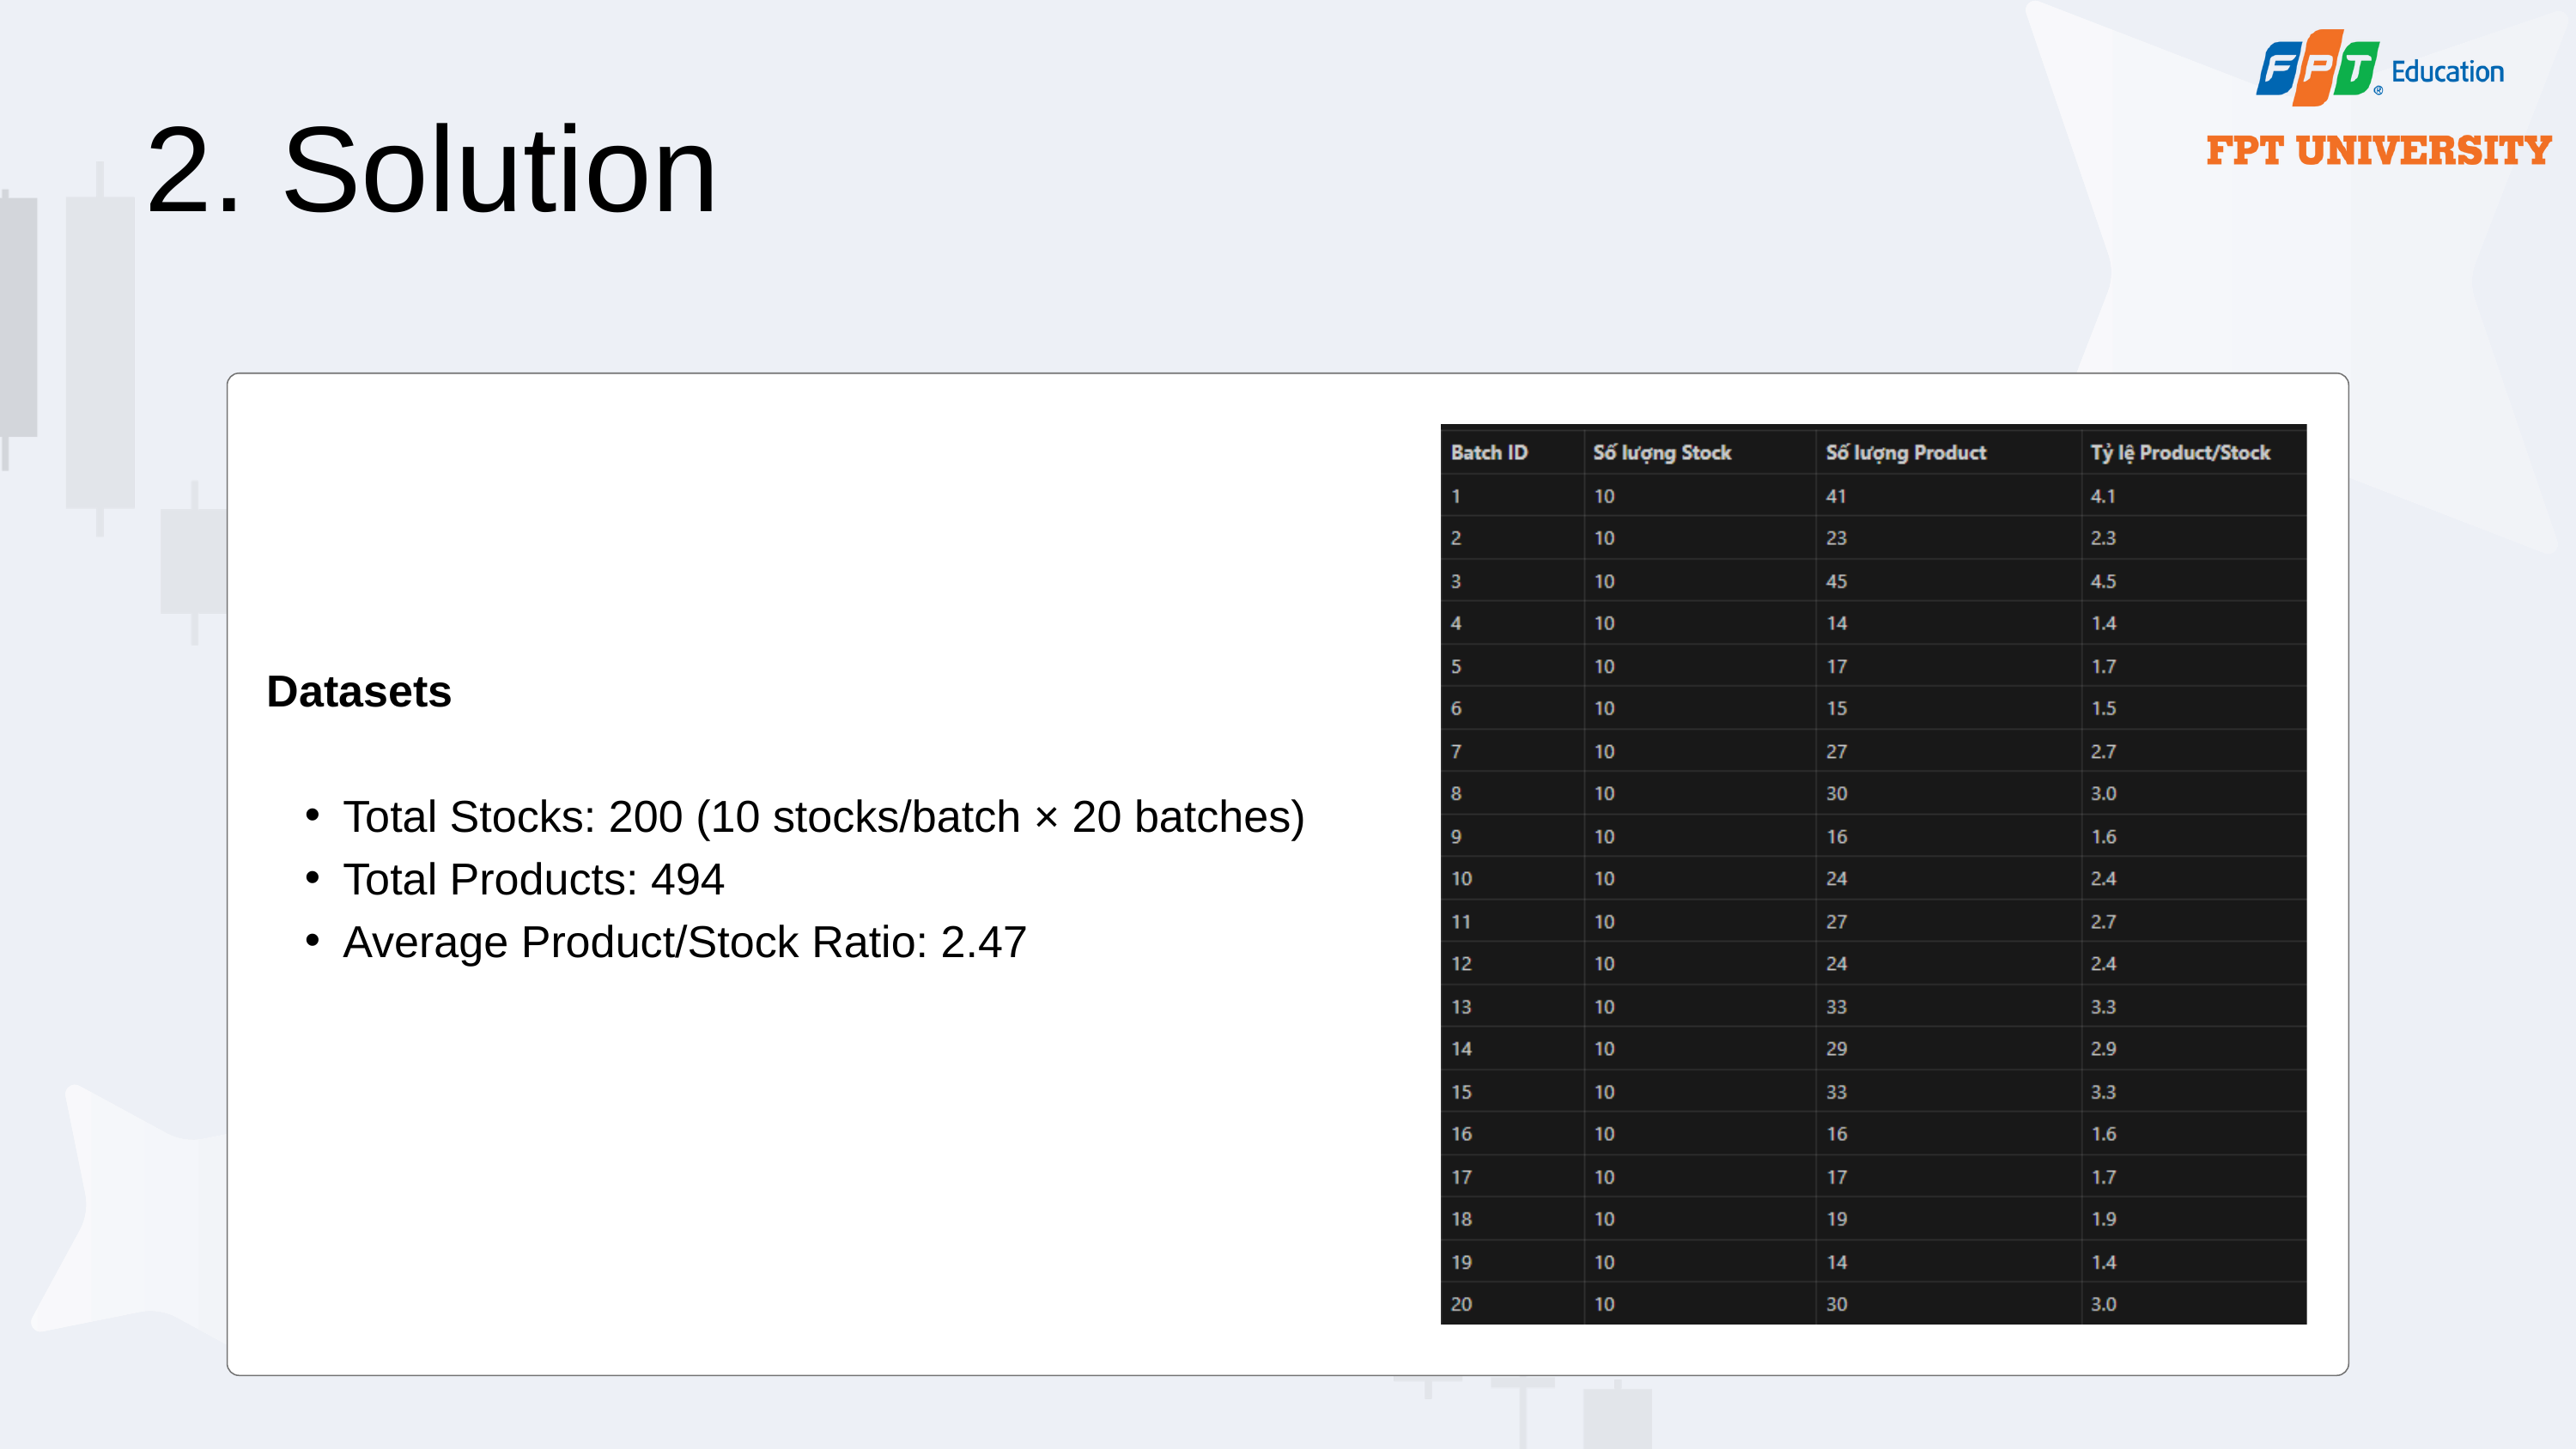

2. Solution

Datasets

Total Stocks: 200 (10 stocks/batch × 20 batches)
Total Products: 494
Average Product/Stock Ratio: 2.47